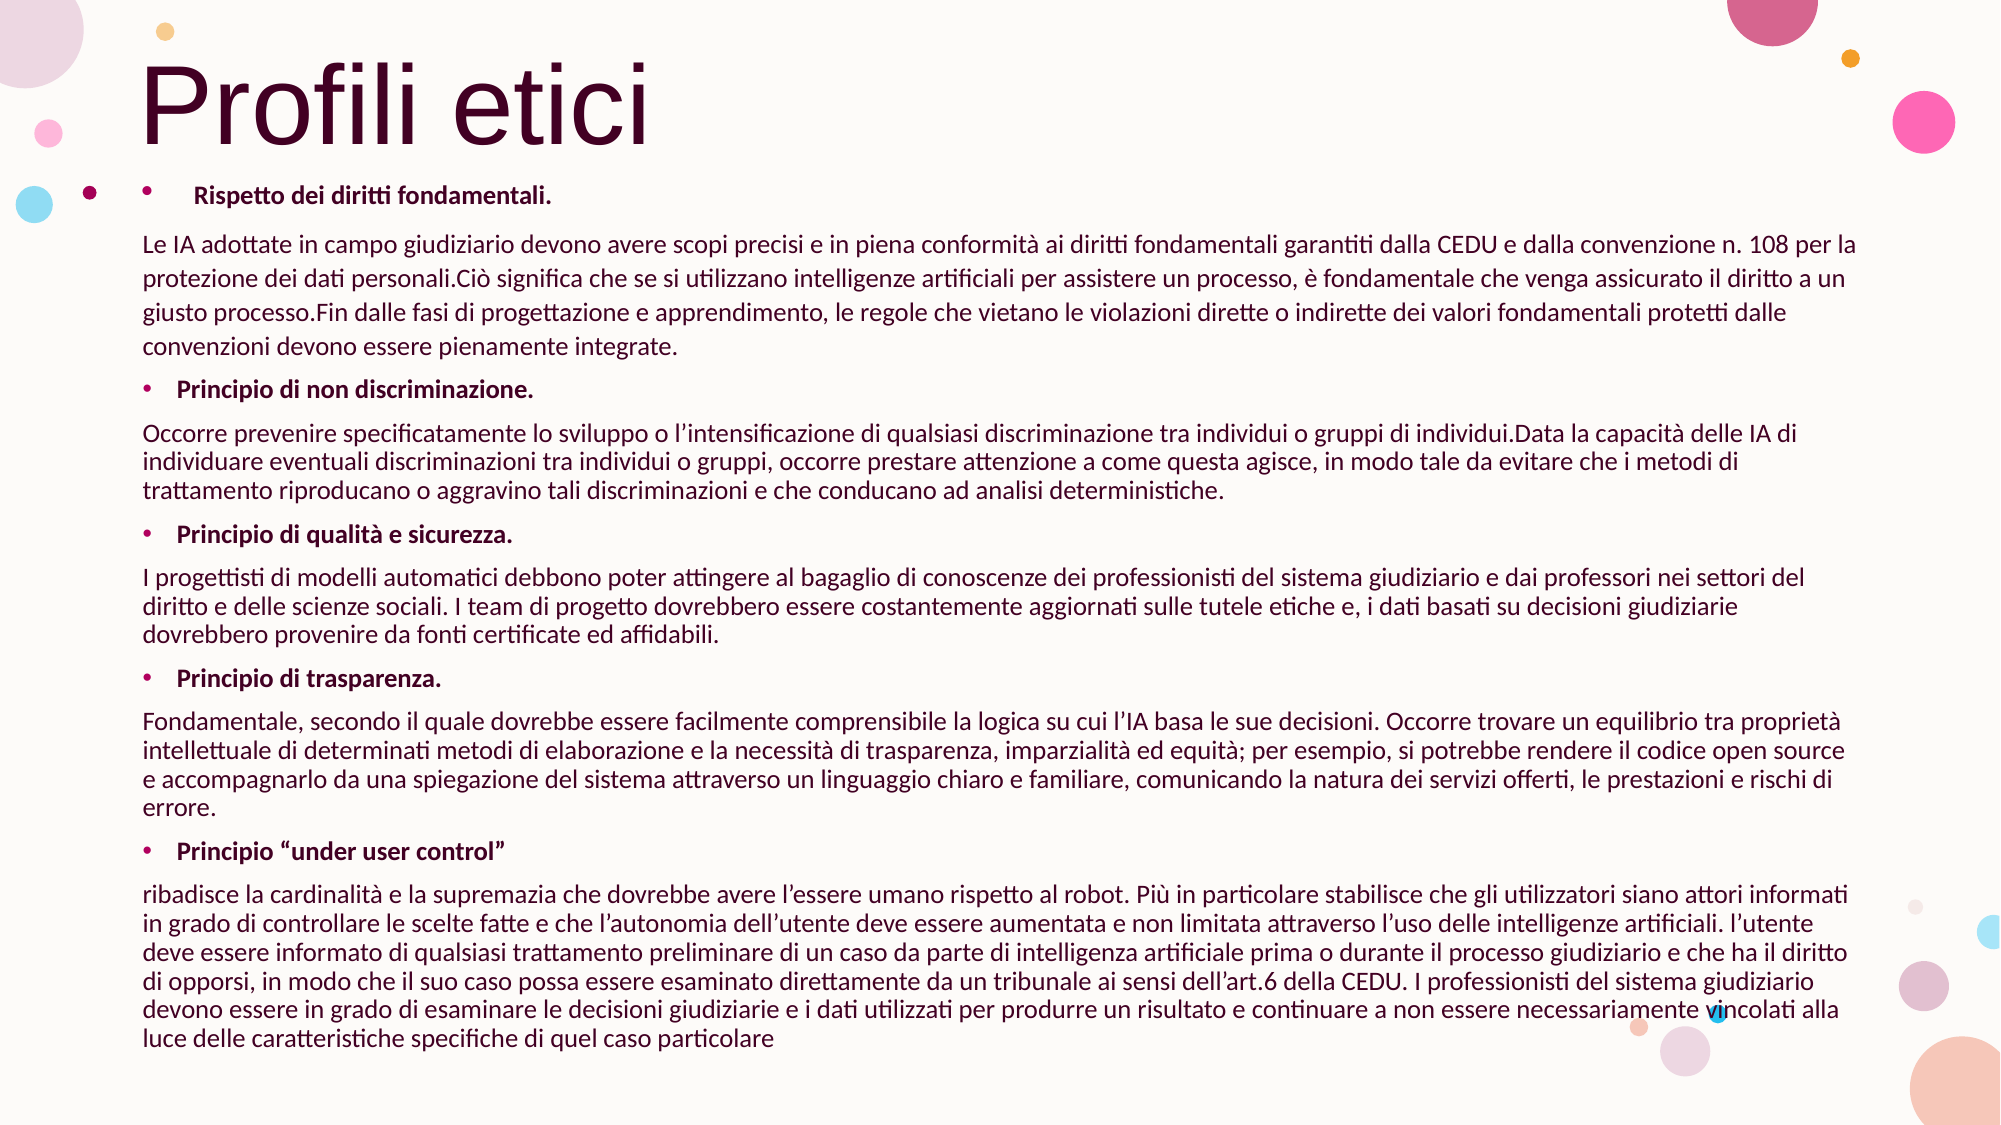

# Profili etici
Rispetto dei diritti fondamentali.
Le IA adottate in campo giudiziario devono avere scopi precisi e in piena conformità ai diritti fondamentali garantiti dalla CEDU e dalla convenzione n. 108 per la protezione dei dati personali.Ciò significa che se si utilizzano intelligenze artificiali per assistere un processo, è fondamentale che venga assicurato il diritto a un giusto processo.Fin dalle fasi di progettazione e apprendimento, le regole che vietano le violazioni dirette o indirette dei valori fondamentali protetti dalle convenzioni devono essere pienamente integrate.
Principio di non discriminazione.
Occorre prevenire specificatamente lo sviluppo o l’intensificazione di qualsiasi discriminazione tra individui o gruppi di individui.Data la capacità delle IA di individuare eventuali discriminazioni tra individui o gruppi, occorre prestare attenzione a come questa agisce, in modo tale da evitare che i metodi di trattamento riproducano o aggravino tali discriminazioni e che conducano ad analisi deterministiche.
Principio di qualità e sicurezza.
I progettisti di modelli automatici debbono poter attingere al bagaglio di conoscenze dei professionisti del sistema giudiziario e dai professori nei settori del diritto e delle scienze sociali. I team di progetto dovrebbero essere costantemente aggiornati sulle tutele etiche e, i dati basati su decisioni giudiziarie dovrebbero provenire da fonti certificate ed affidabili.
Principio di trasparenza.
Fondamentale, secondo il quale dovrebbe essere facilmente comprensibile la logica su cui l’IA basa le sue decisioni. Occorre trovare un equilibrio tra proprietà intellettuale di determinati metodi di elaborazione e la necessità di trasparenza, imparzialità ed equità; per esempio, si potrebbe rendere il codice open source e accompagnarlo da una spiegazione del sistema attraverso un linguaggio chiaro e familiare, comunicando la natura dei servizi offerti, le prestazioni e rischi di errore.
Principio “under user control”
ribadisce la cardinalità e la supremazia che dovrebbe avere l’essere umano rispetto al robot. Più in particolare stabilisce che gli utilizzatori siano attori informati in grado di controllare le scelte fatte e che l’autonomia dell’utente deve essere aumentata e non limitata attraverso l’uso delle intelligenze artificiali. l’utente deve essere informato di qualsiasi trattamento preliminare di un caso da parte di intelligenza artificiale prima o durante il processo giudiziario e che ha il diritto di opporsi, in modo che il suo caso possa essere esaminato direttamente da un tribunale ai sensi dell’art.6 della CEDU. I professionisti del sistema giudiziario devono essere in grado di esaminare le decisioni giudiziarie e i dati utilizzati per produrre un risultato e continuare a non essere necessariamente vincolati alla luce delle caratteristiche specifiche di quel caso particolare